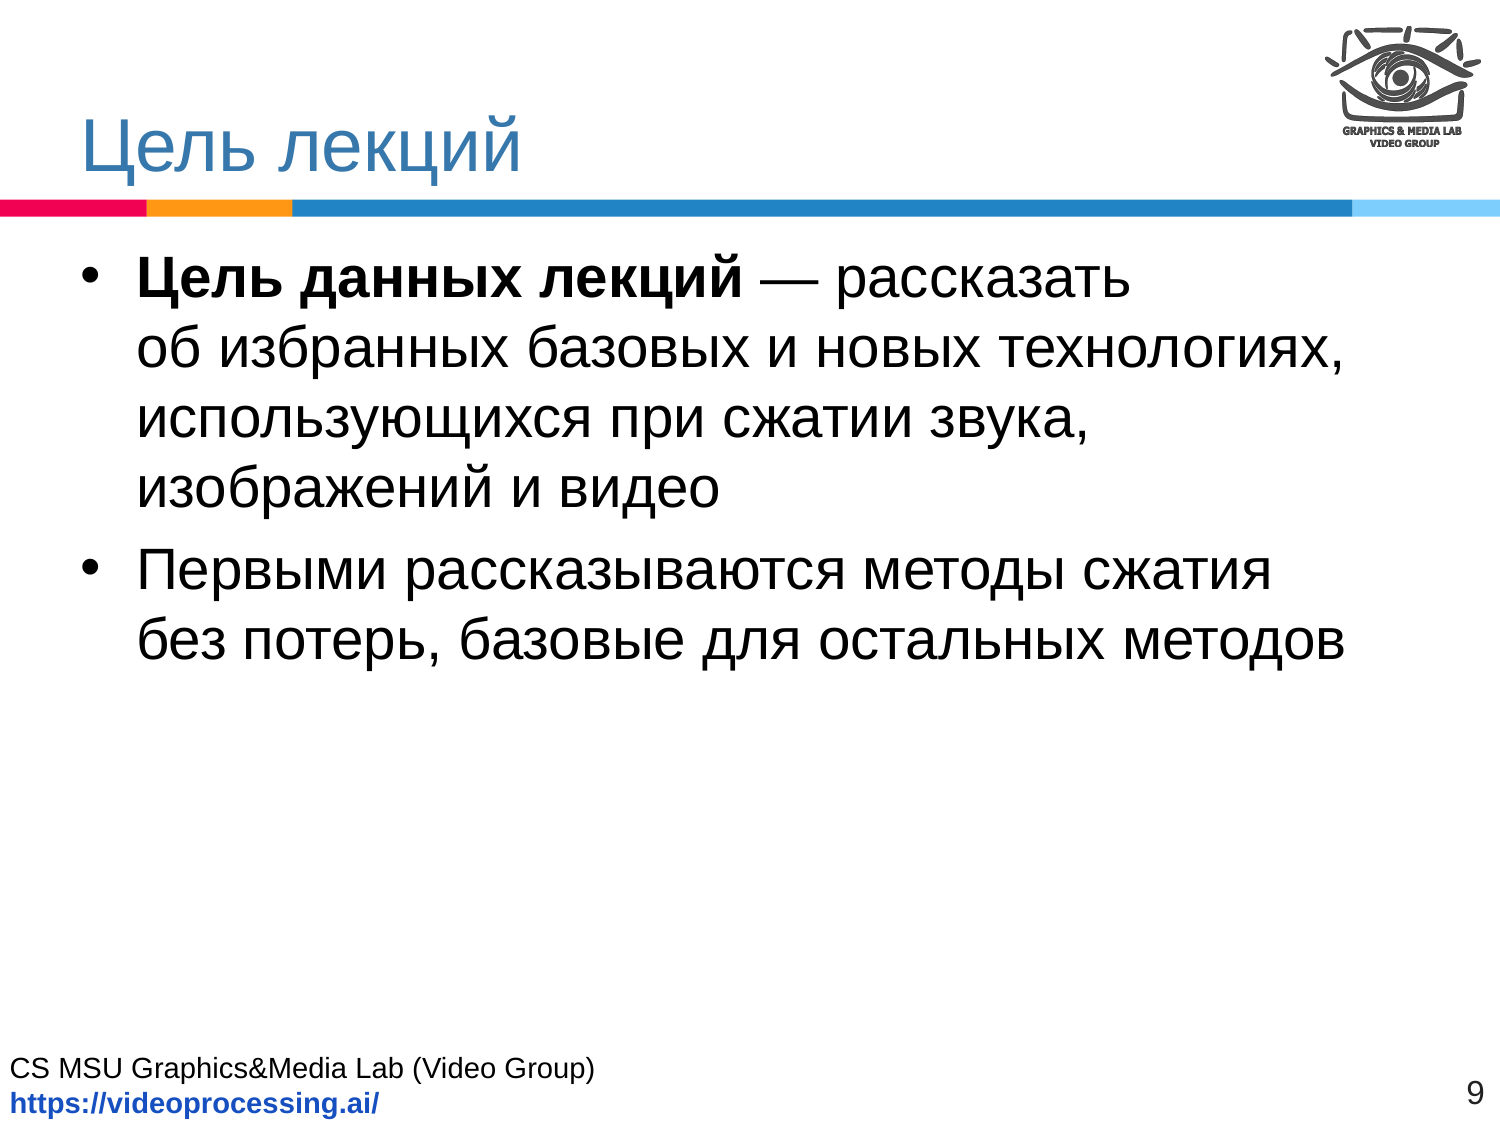

# Цель лекций
Цель данных лекций — рассказать
об избранных базовых и новых технологиях, использующихся при сжатии звука, изображений и видео
Первыми рассказываются методы сжатия
без потерь, базовые для остальных методов

9